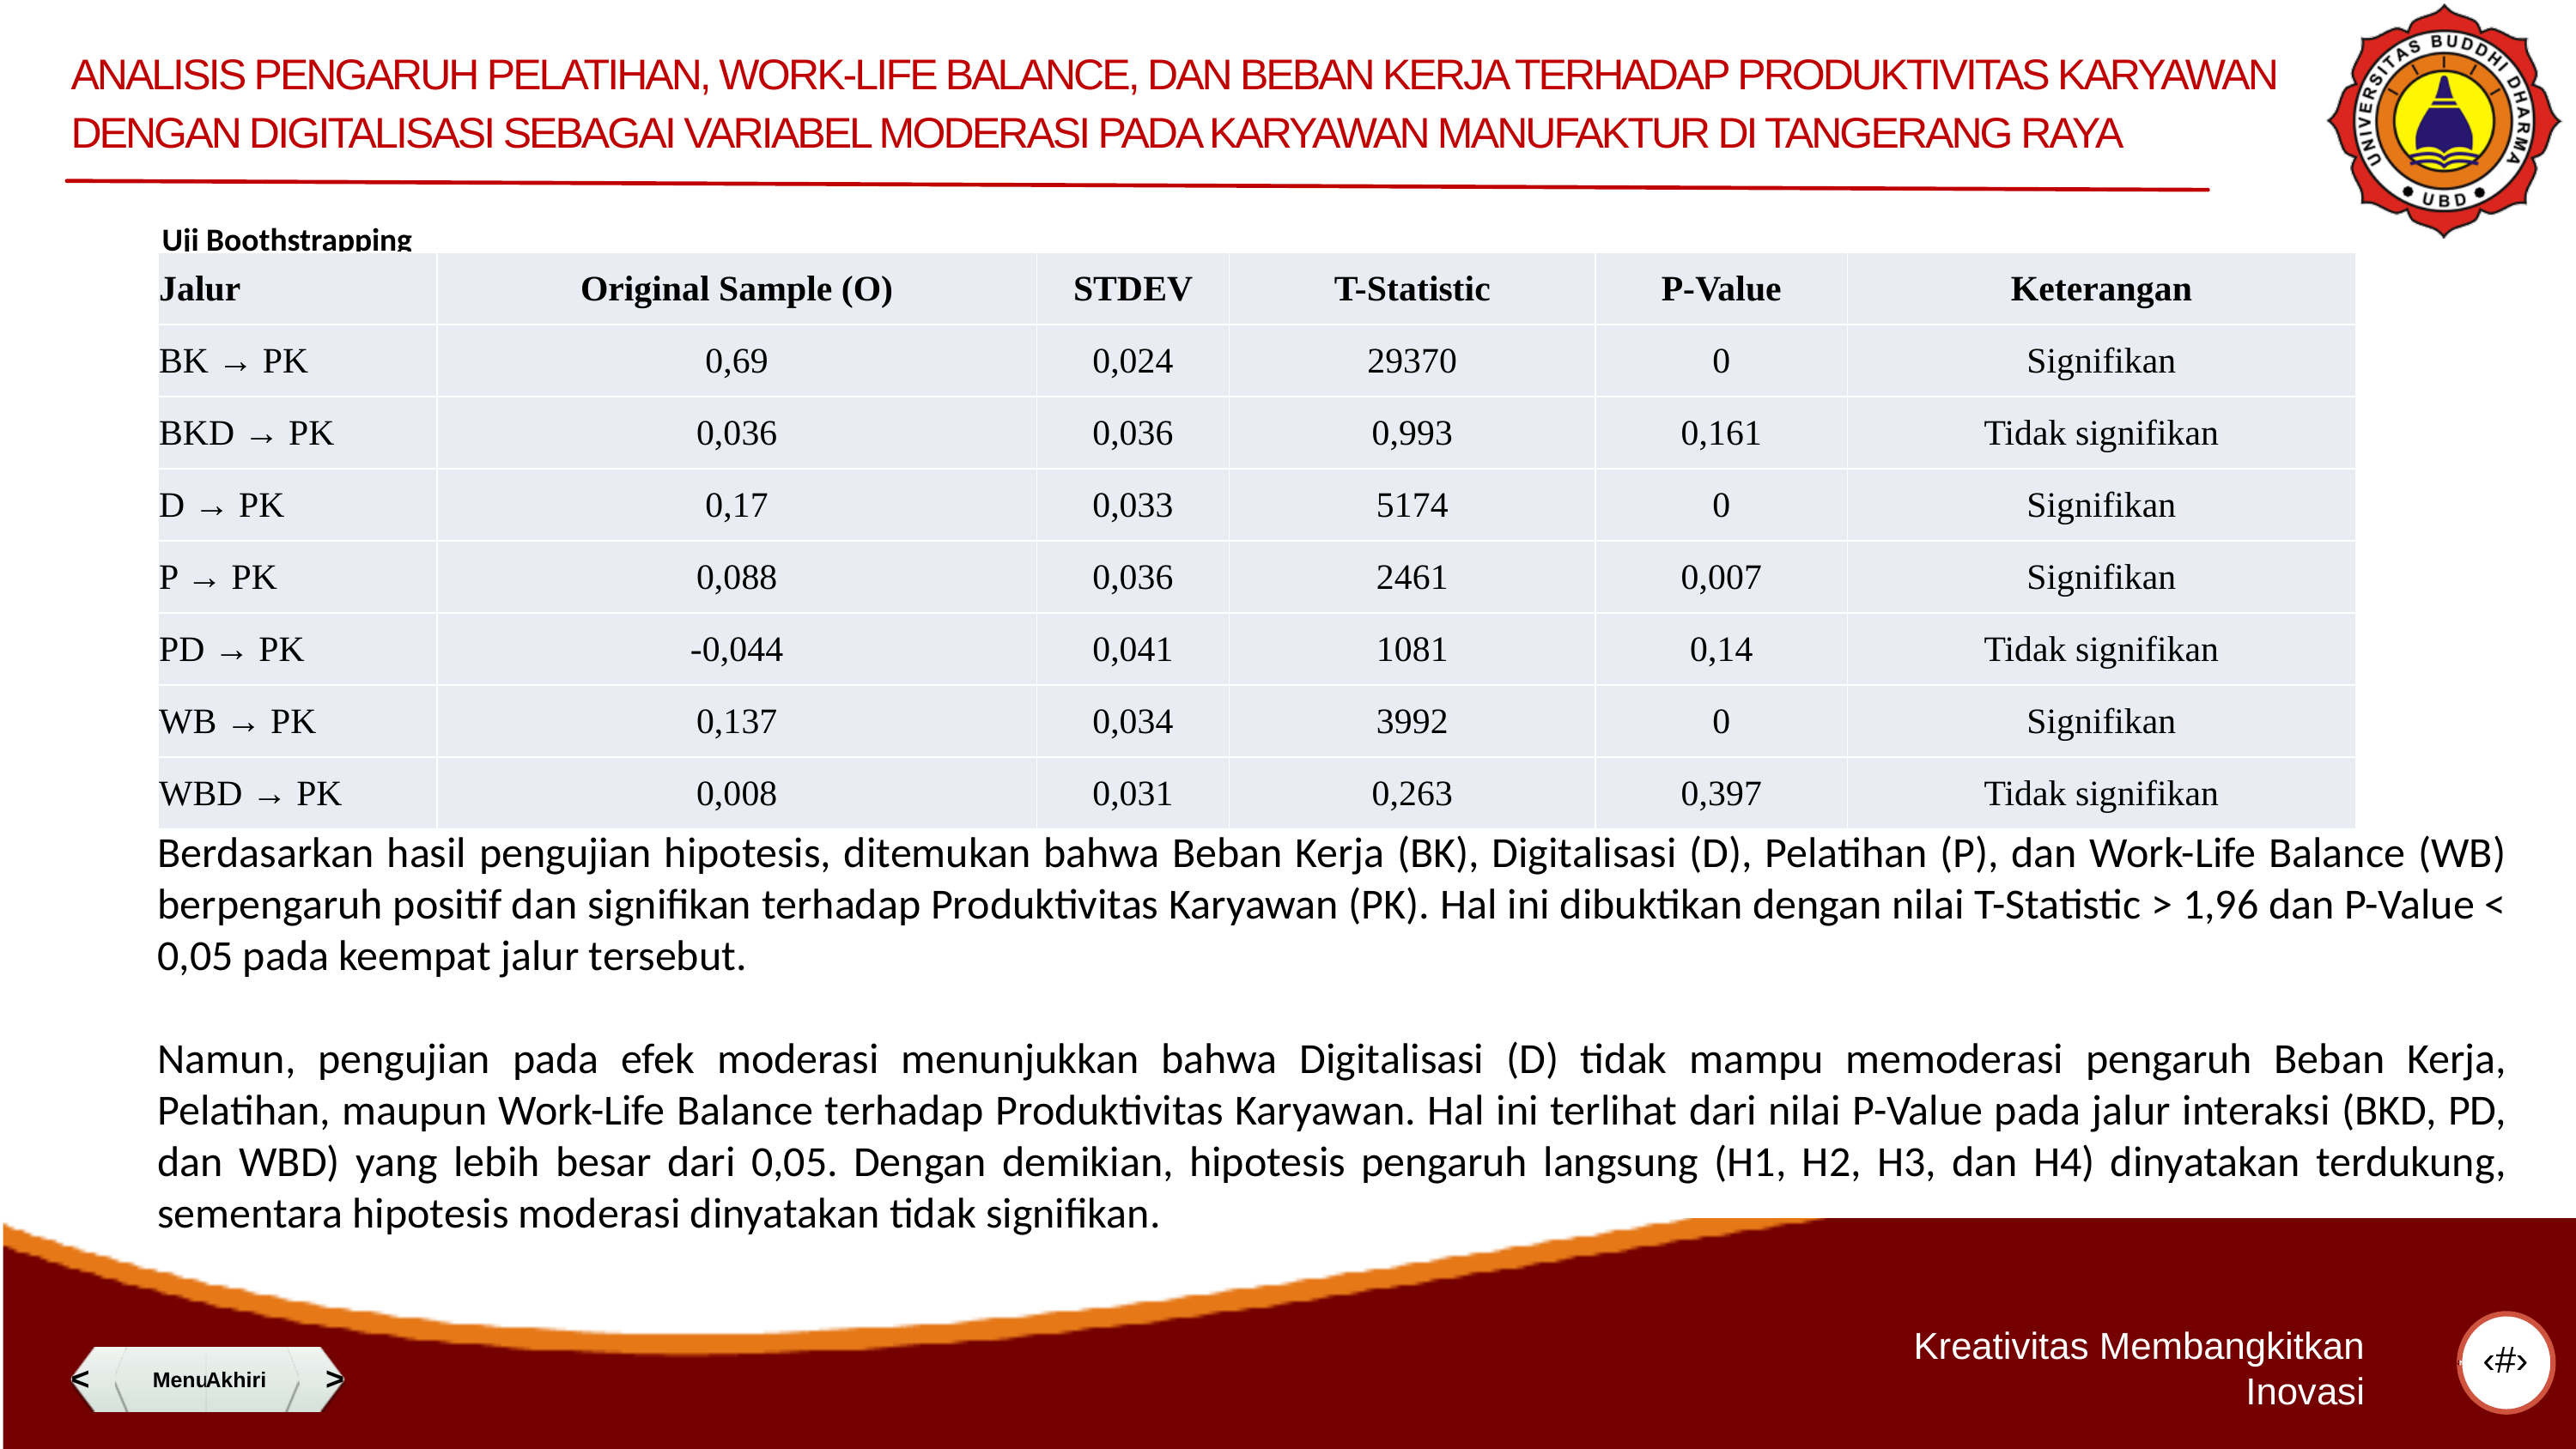

ANALISIS PENGARUH PELATIHAN, WORK-LIFE BALANCE, DAN BEBAN KERJA TERHADAP PRODUKTIVITAS KARYAWAN DENGAN DIGITALISASI SEBAGAI VARIABEL MODERASI PADA KARYAWAN MANUFAKTUR DI TANGERANG RAYA

Uji Boothstrapping
| Jalur | Original Sample (O) | STDEV | T-Statistic | P-Value | Keterangan |
| --- | --- | --- | --- | --- | --- |
| BK → PK | 0,69 | 0,024 | 29370 | 0 | Signifikan |
| BKD → PK | 0,036 | 0,036 | 0,993 | 0,161 | Tidak signifikan |
| D → PK | 0,17 | 0,033 | 5174 | 0 | Signifikan |
| P → PK | 0,088 | 0,036 | 2461 | 0,007 | Signifikan |
| PD → PK | -0,044 | 0,041 | 1081 | 0,14 | Tidak signifikan |
| WB → PK | 0,137 | 0,034 | 3992 | 0 | Signifikan |
| WBD → PK | 0,008 | 0,031 | 0,263 | 0,397 | Tidak signifikan |
Berdasarkan hasil pengujian hipotesis, ditemukan bahwa Beban Kerja (BK), Digitalisasi (D), Pelatihan (P), dan Work-Life Balance (WB) berpengaruh positif dan signifikan terhadap Produktivitas Karyawan (PK). Hal ini dibuktikan dengan nilai T-Statistic > 1,96 dan P-Value < 0,05 pada keempat jalur tersebut.

Namun, pengujian pada efek moderasi menunjukkan bahwa Digitalisasi (D) tidak mampu memoderasi pengaruh Beban Kerja, Pelatihan, maupun Work-Life Balance terhadap Produktivitas Karyawan. Hal ini terlihat dari nilai P-Value pada jalur interaksi (BKD, PD, dan WBD) yang lebih besar dari 0,05. Dengan demikian, hipotesis pengaruh langsung (H1, H2, H3, dan H4) dinyatakan terdukung, sementara hipotesis moderasi dinyatakan tidak signifikan.

‹#›

Kreativitas Membangkitkan Inovasi

<

@adt_lotus

Menu

Akhiri

>